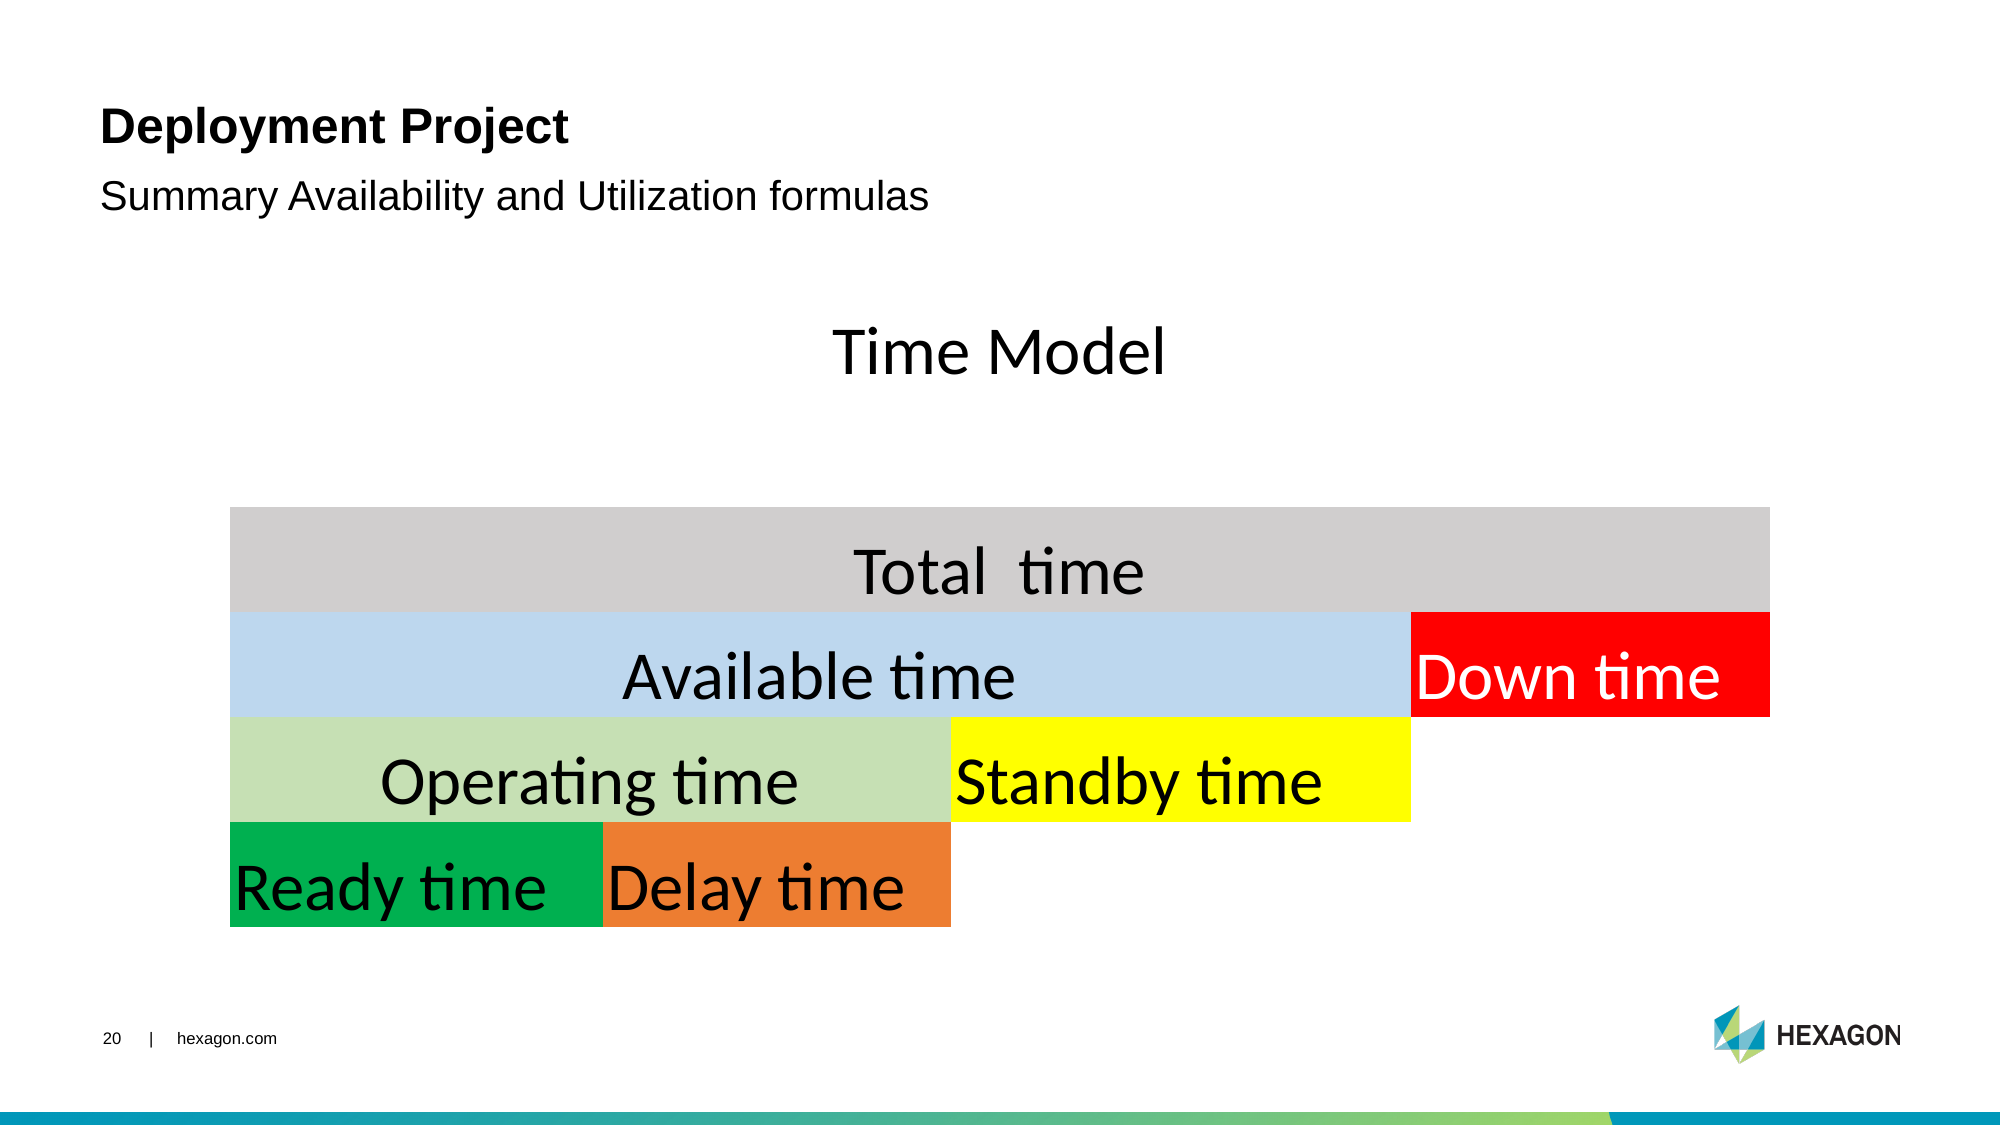

# Deployment Project
Summary Availability and Utilization formulas
| Time Model |  |  |  |
| --- | --- | --- | --- |
|  |  |  |  |
| Total time |  |  |  |
| Available time |  |  | Down time |
| Operating time |  | Standby time |  |
| Ready time | Delay time |  |  |